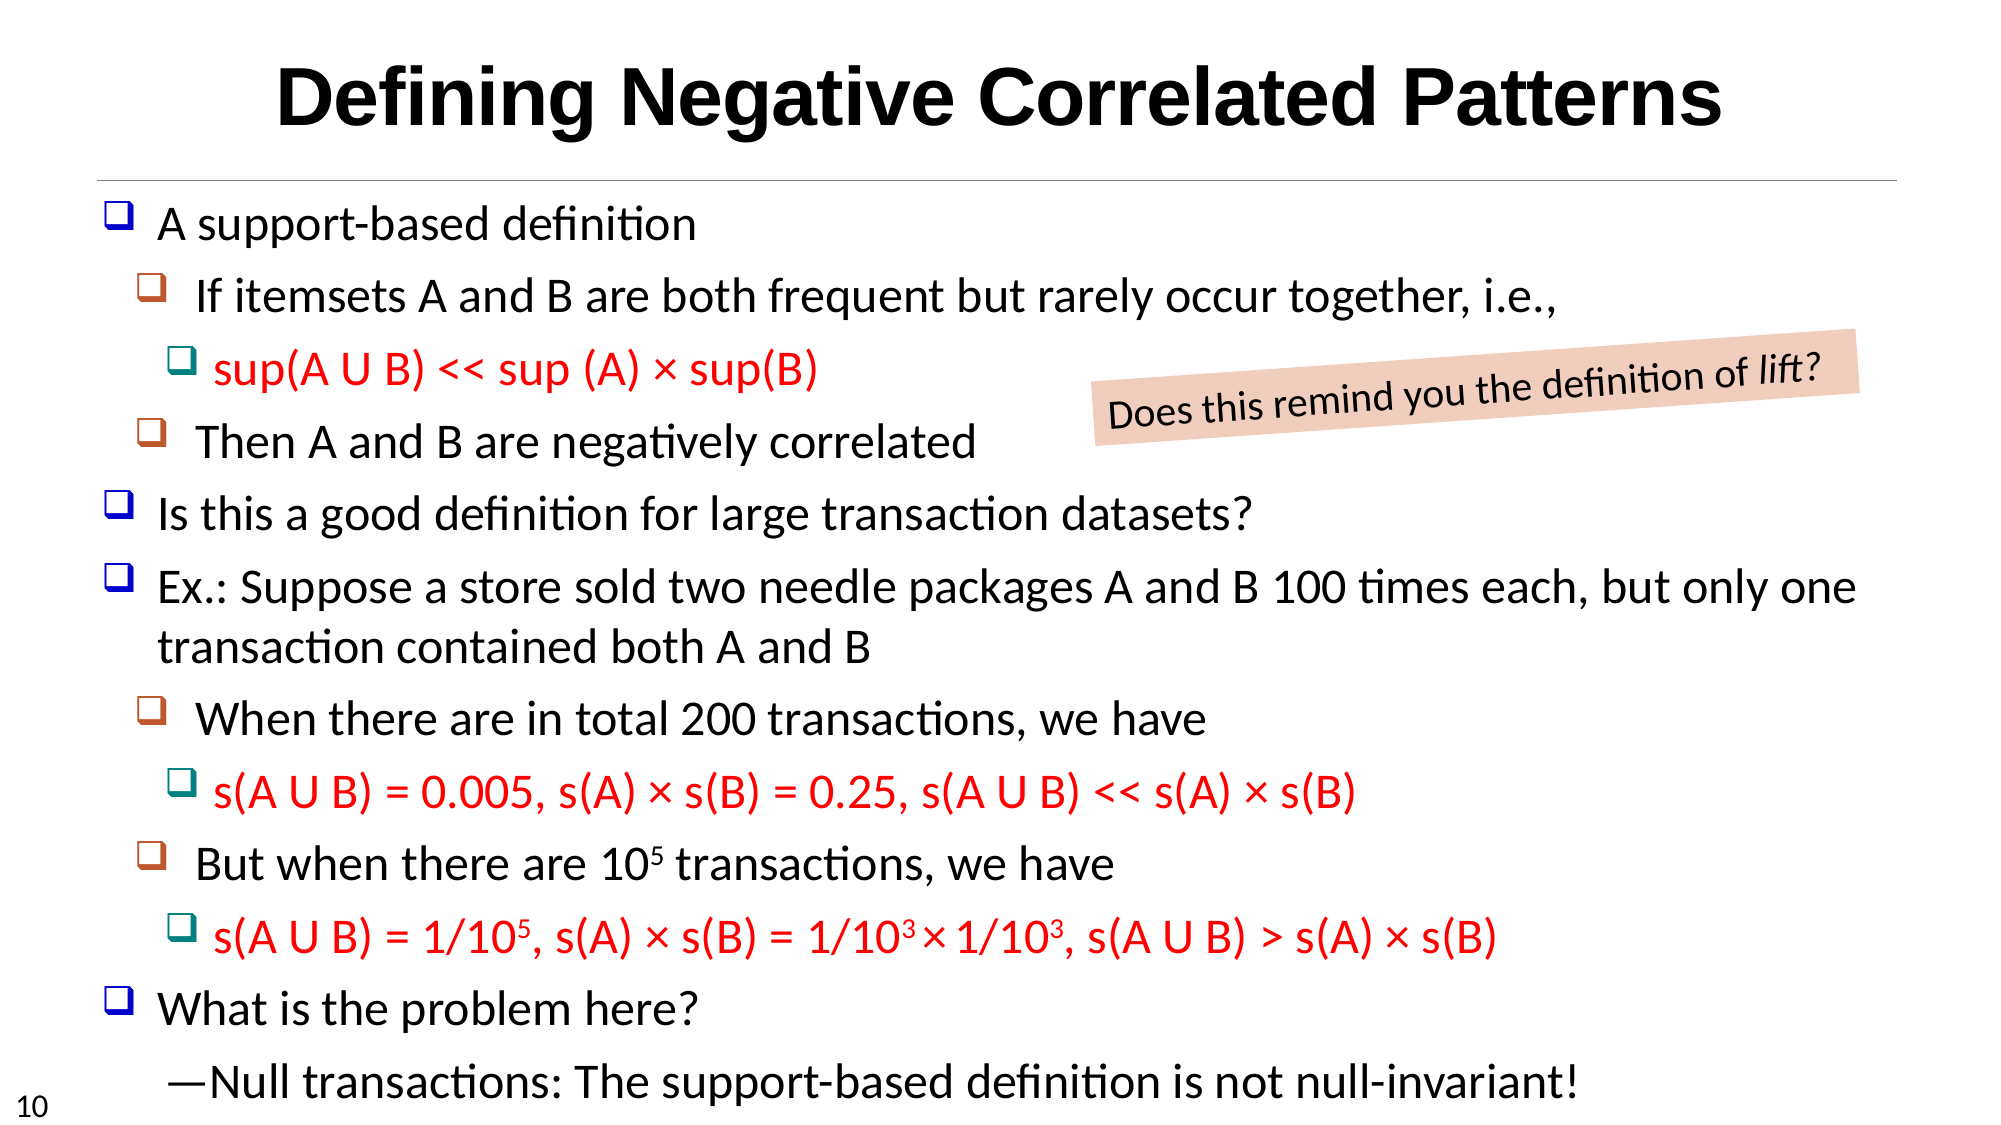

# Defining Negative Correlated Patterns
A support-based definition
If itemsets A and B are both frequent but rarely occur together, i.e.,
sup(A U B) << sup (A) × sup(B)
Then A and B are negatively correlated
Is this a good definition for large transaction datasets?
Ex.: Suppose a store sold two needle packages A and B 100 times each, but only one transaction contained both A and B
When there are in total 200 transactions, we have
s(A U B) = 0.005, s(A) × s(B) = 0.25, s(A U B) << s(A) × s(B)
But when there are 105 transactions, we have
s(A U B) = 1/105, s(A) × s(B) = 1/103 × 1/103, s(A U B) > s(A) × s(B)
What is the problem here?
—Null transactions: The support-based definition is not null-invariant!
Does this remind you the definition of lift?